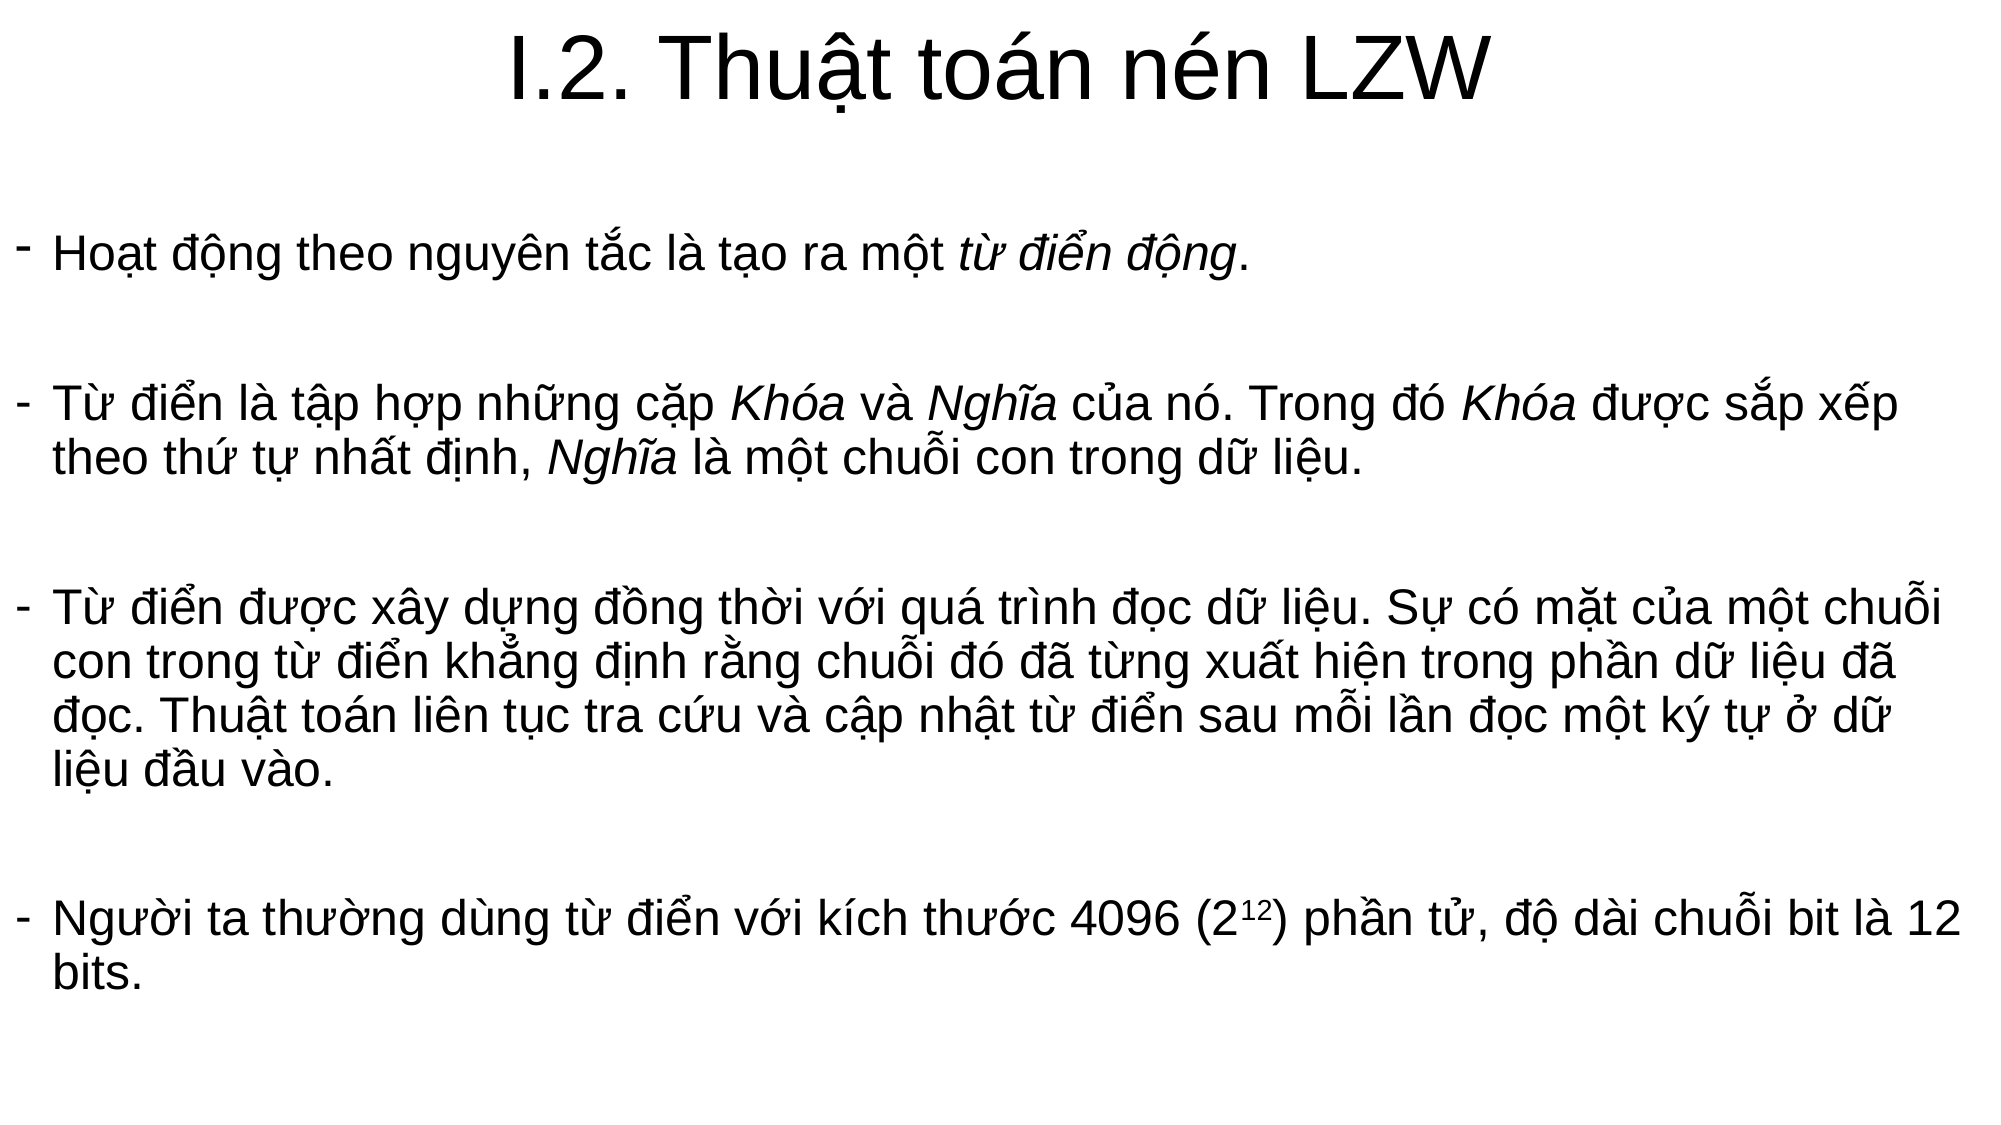

# I.2. Thuật toán nén LZW

Hoạt động theo nguyên tắc là tạo ra một từ điển động.

Từ điển là tập hợp những cặp Khóa và Nghĩa của nó. Trong đó Khóa được sắp xếp theo thứ tự nhất định, Nghĩa là một chuỗi con trong dữ liệu.

Từ điển được xây dựng đồng thời với quá trình đọc dữ liệu. Sự có mặt của một chuỗi con trong từ điển khẳng định rằng chuỗi đó đã từng xuất hiện trong phần dữ liệu đã đọc. Thuật toán liên tục tra cứu và cập nhật từ điển sau mỗi lần đọc một ký tự ở dữ liệu đầu vào.

Người ta thường dùng từ điển với kích thước 4096 (212) phần tử, độ dài chuỗi bit là 12 bits.